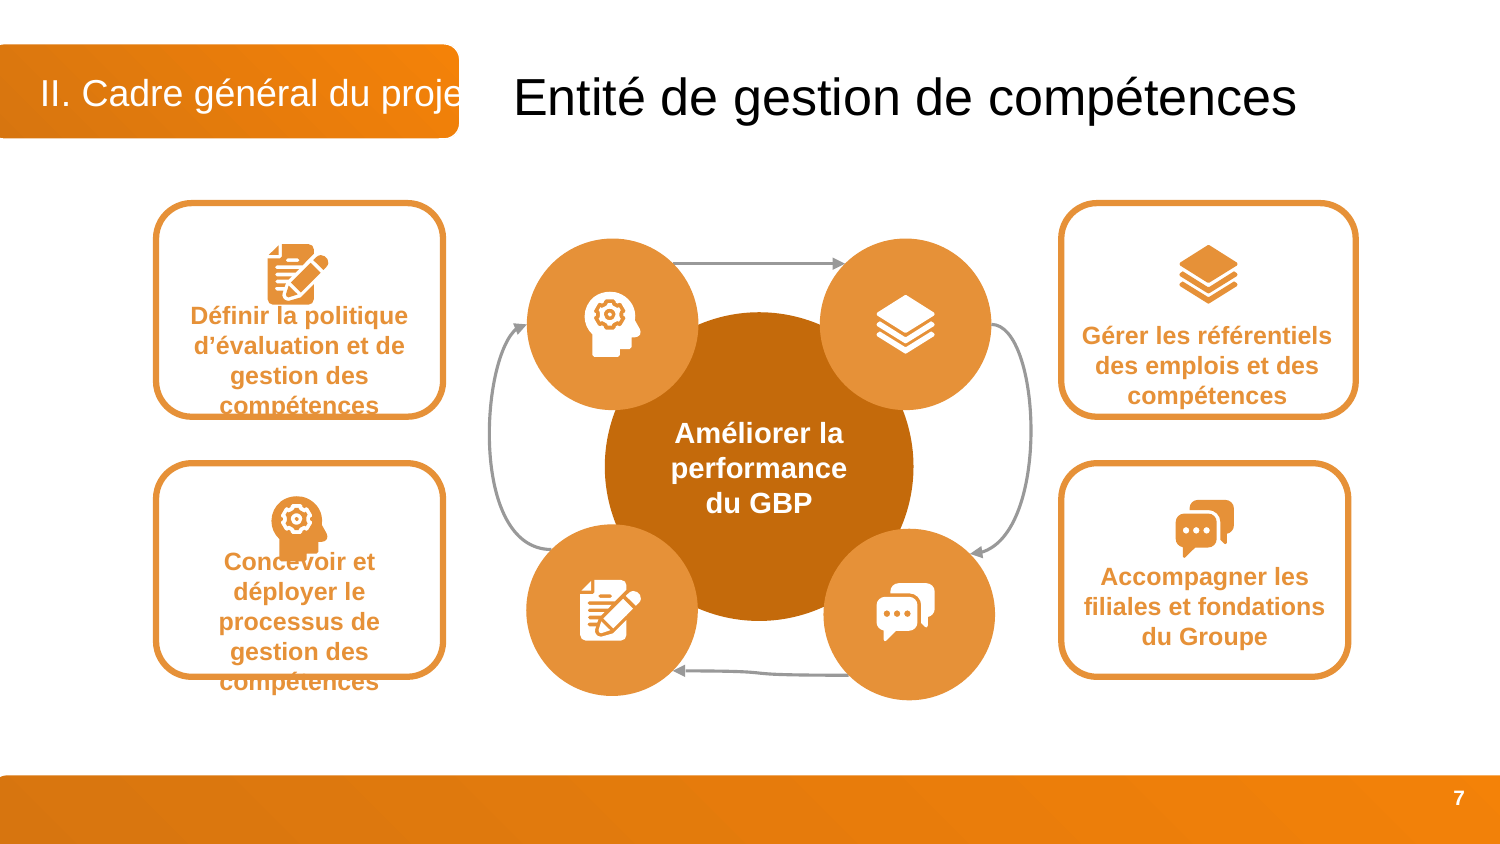

# Entité de gestion de compétences
II. Cadre général du projet

Gérer les référentiels des emplois et des compétences

Définir la politique d’évaluation et de gestion des compétences

Améliorer la performance du GBP

Concevoir et déployer le processus de gestion des compétences

Accompagner les filiales et fondations du Groupe

7